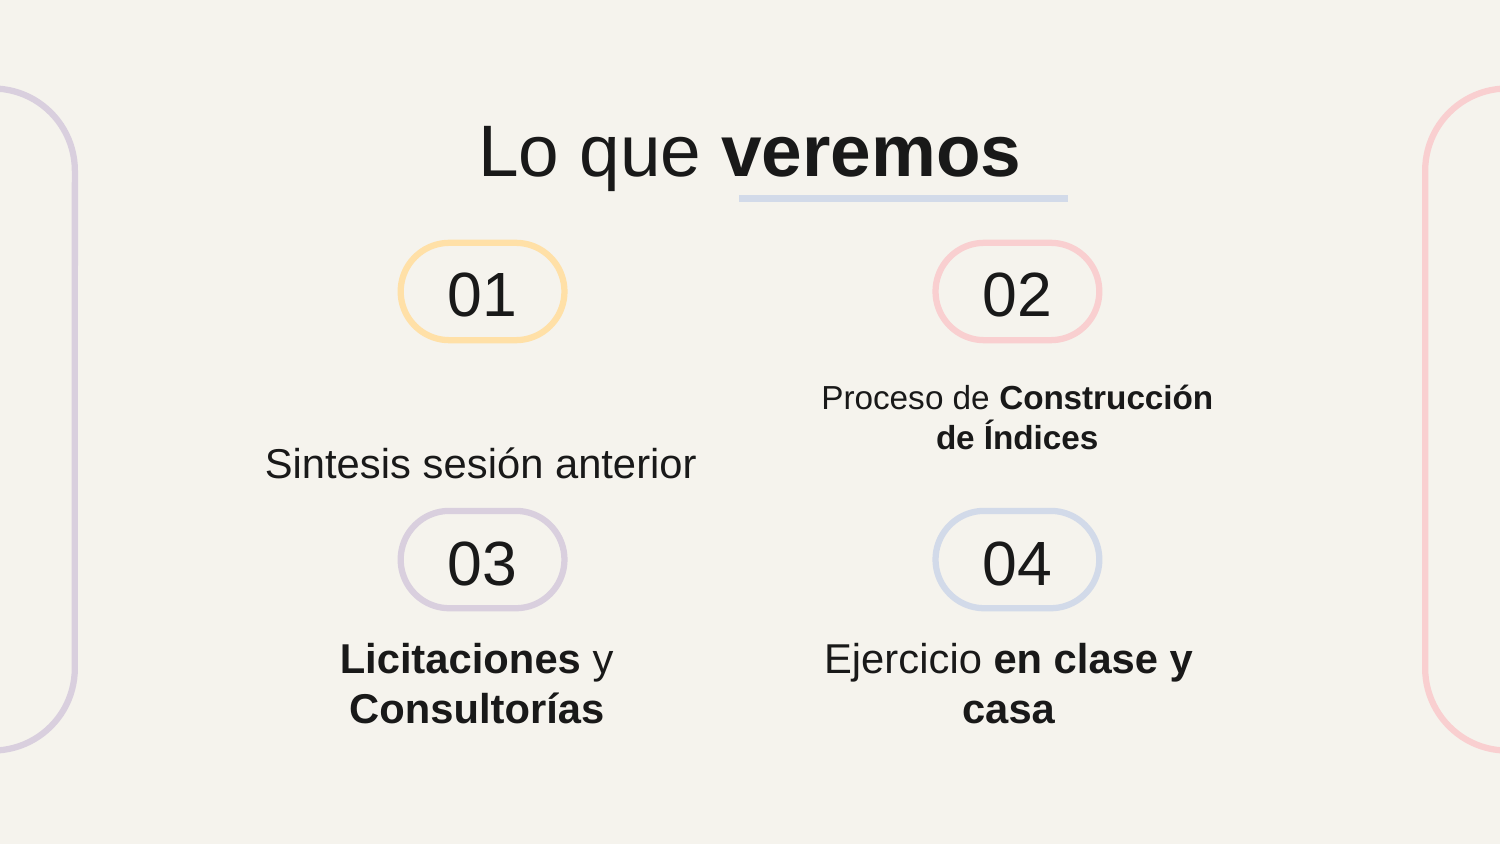

Lo que veremos
01
02

Proceso de Construcción de Índices
# Sintesis sesión anterior
03
04

Licitaciones y Consultorías
Ejercicio en clase y casa